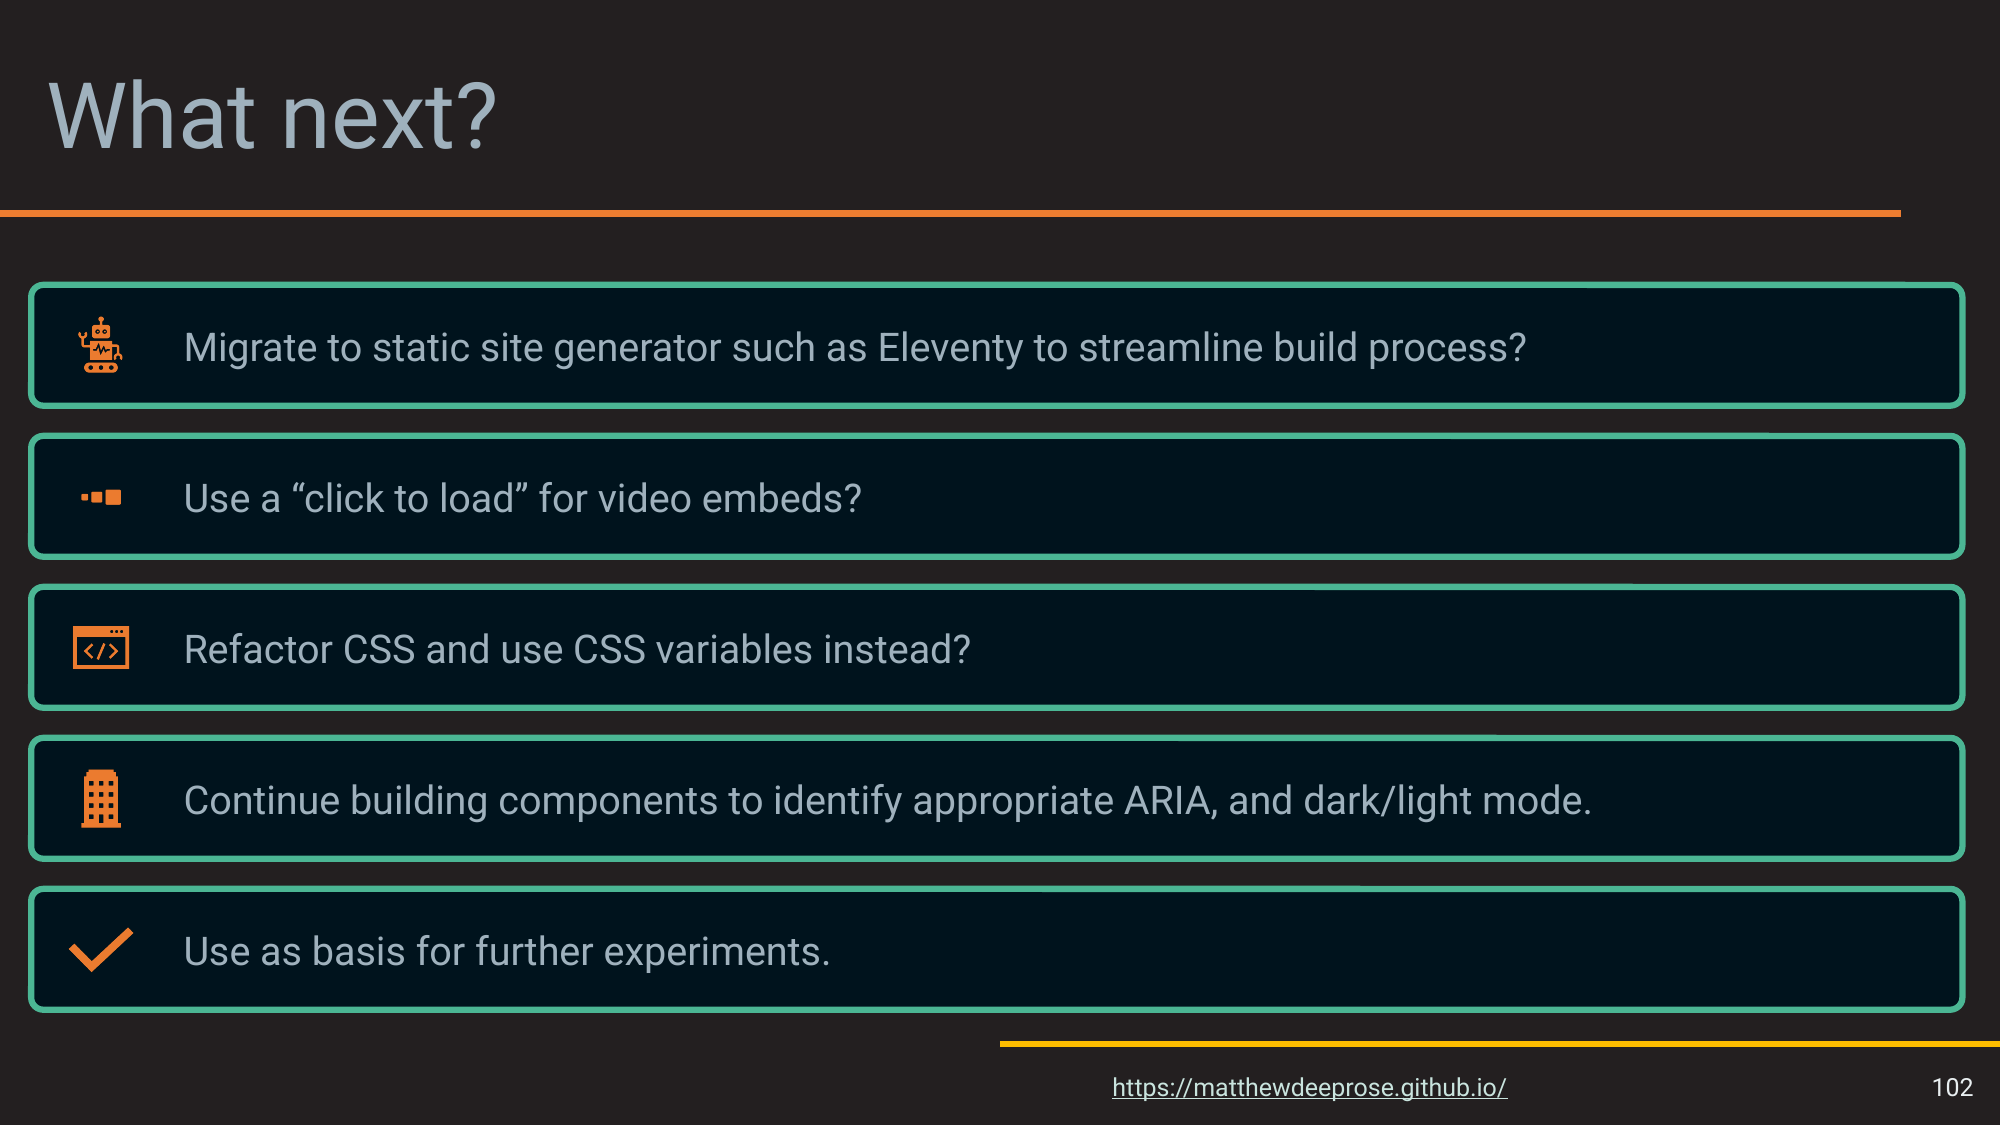

# What next?

Migrate to static site generator such as Eleventy to streamline build process?

Use a “click to load” for video embeds?

Refactor CSS and use CSS variables instead?

Continue building components to identify appropriate ARIA, and dark/light mode.

Use as basis for further experiments.

102
https://matthewdeeprose.github.io/